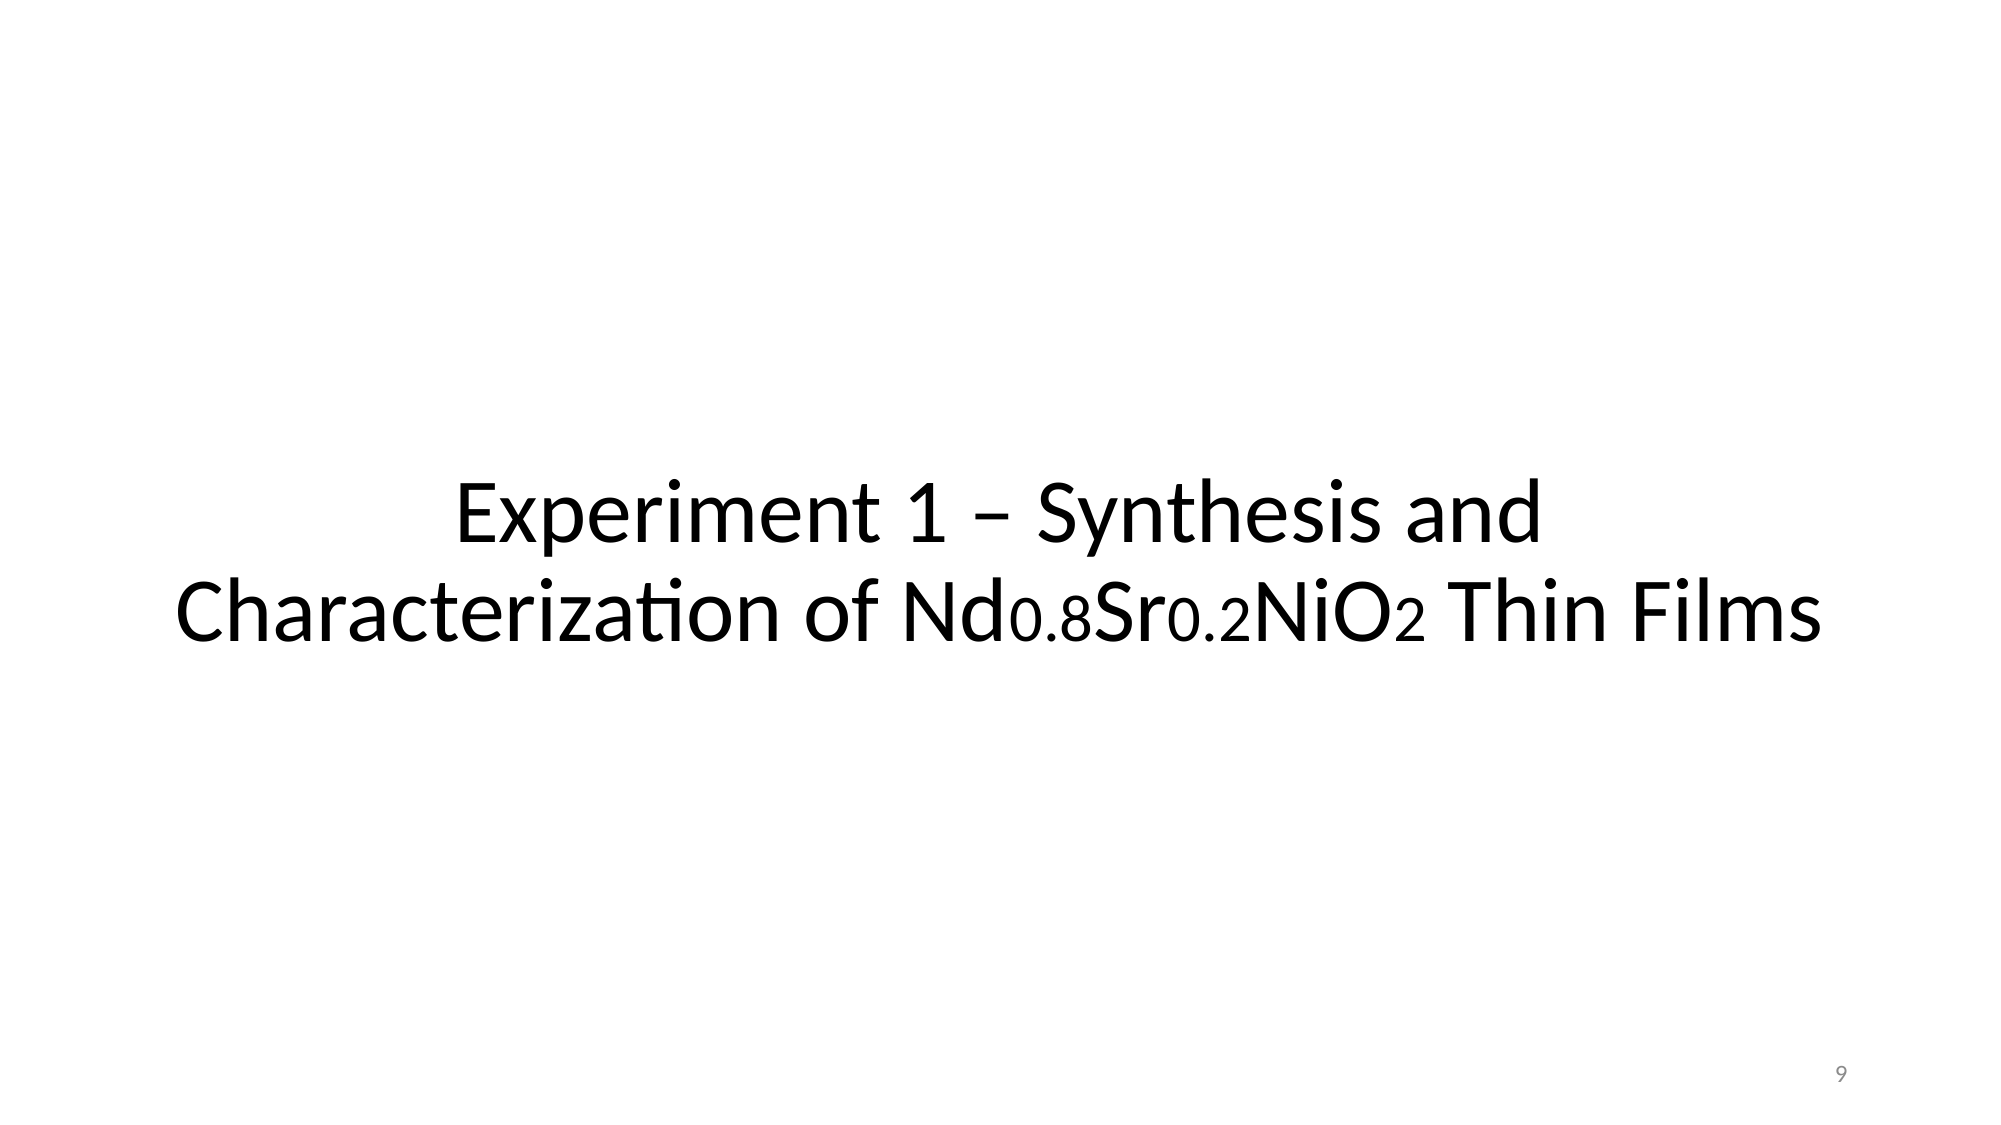

# Experiment 1 – Synthesis and Characterization of Nd0.8Sr0.2NiO2 Thin Films
9